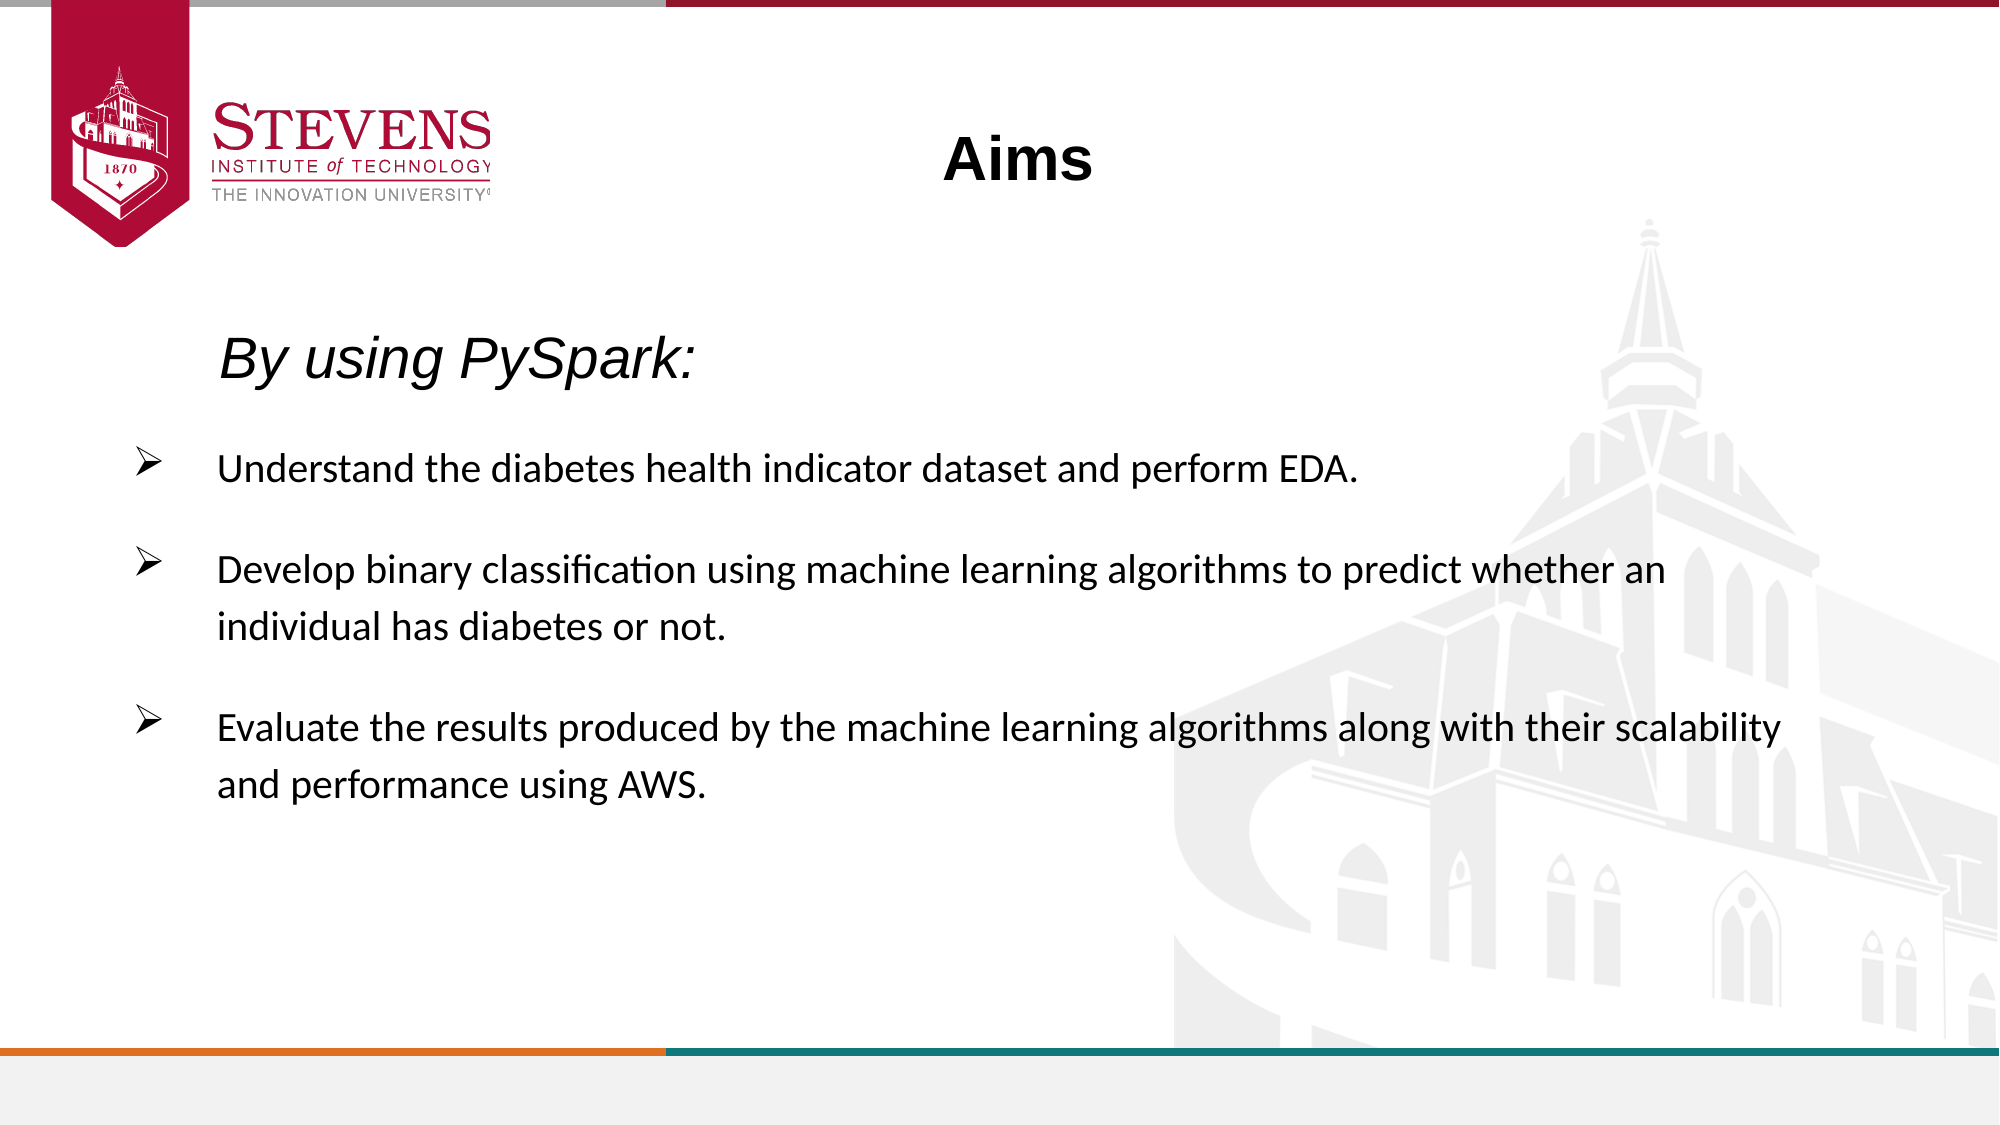

Aims
          By using PySpark:
Understand the diabetes health indicator dataset and perform EDA.
Develop binary classification using machine learning algorithms to predict whether an individual has diabetes or not.
Evaluate the results produced by the machine learning algorithms along with their scalability and performance using AWS.